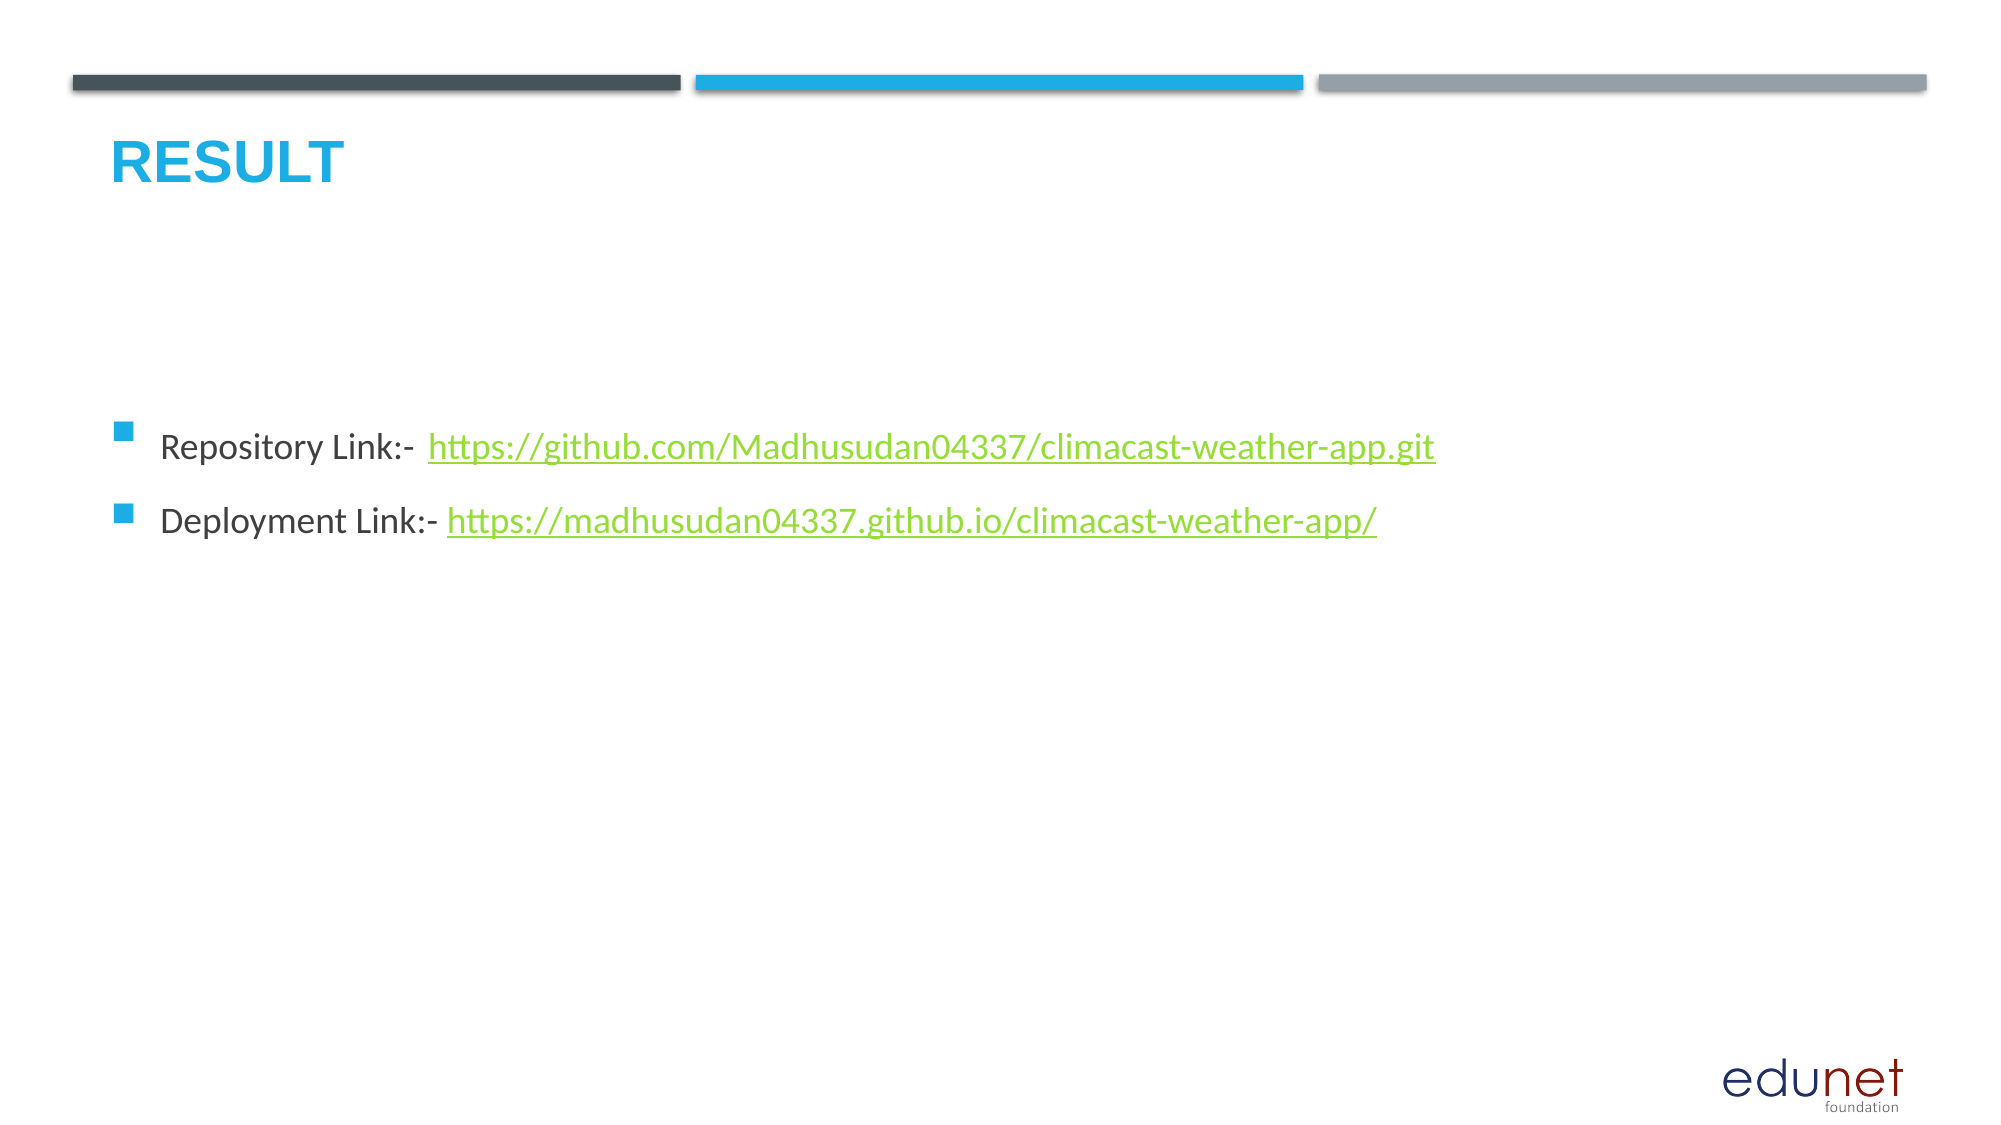

# Result
Repository Link:- https://github.com/Madhusudan04337/climacast-weather-app.git
Deployment Link:- https://madhusudan04337.github.io/climacast-weather-app/